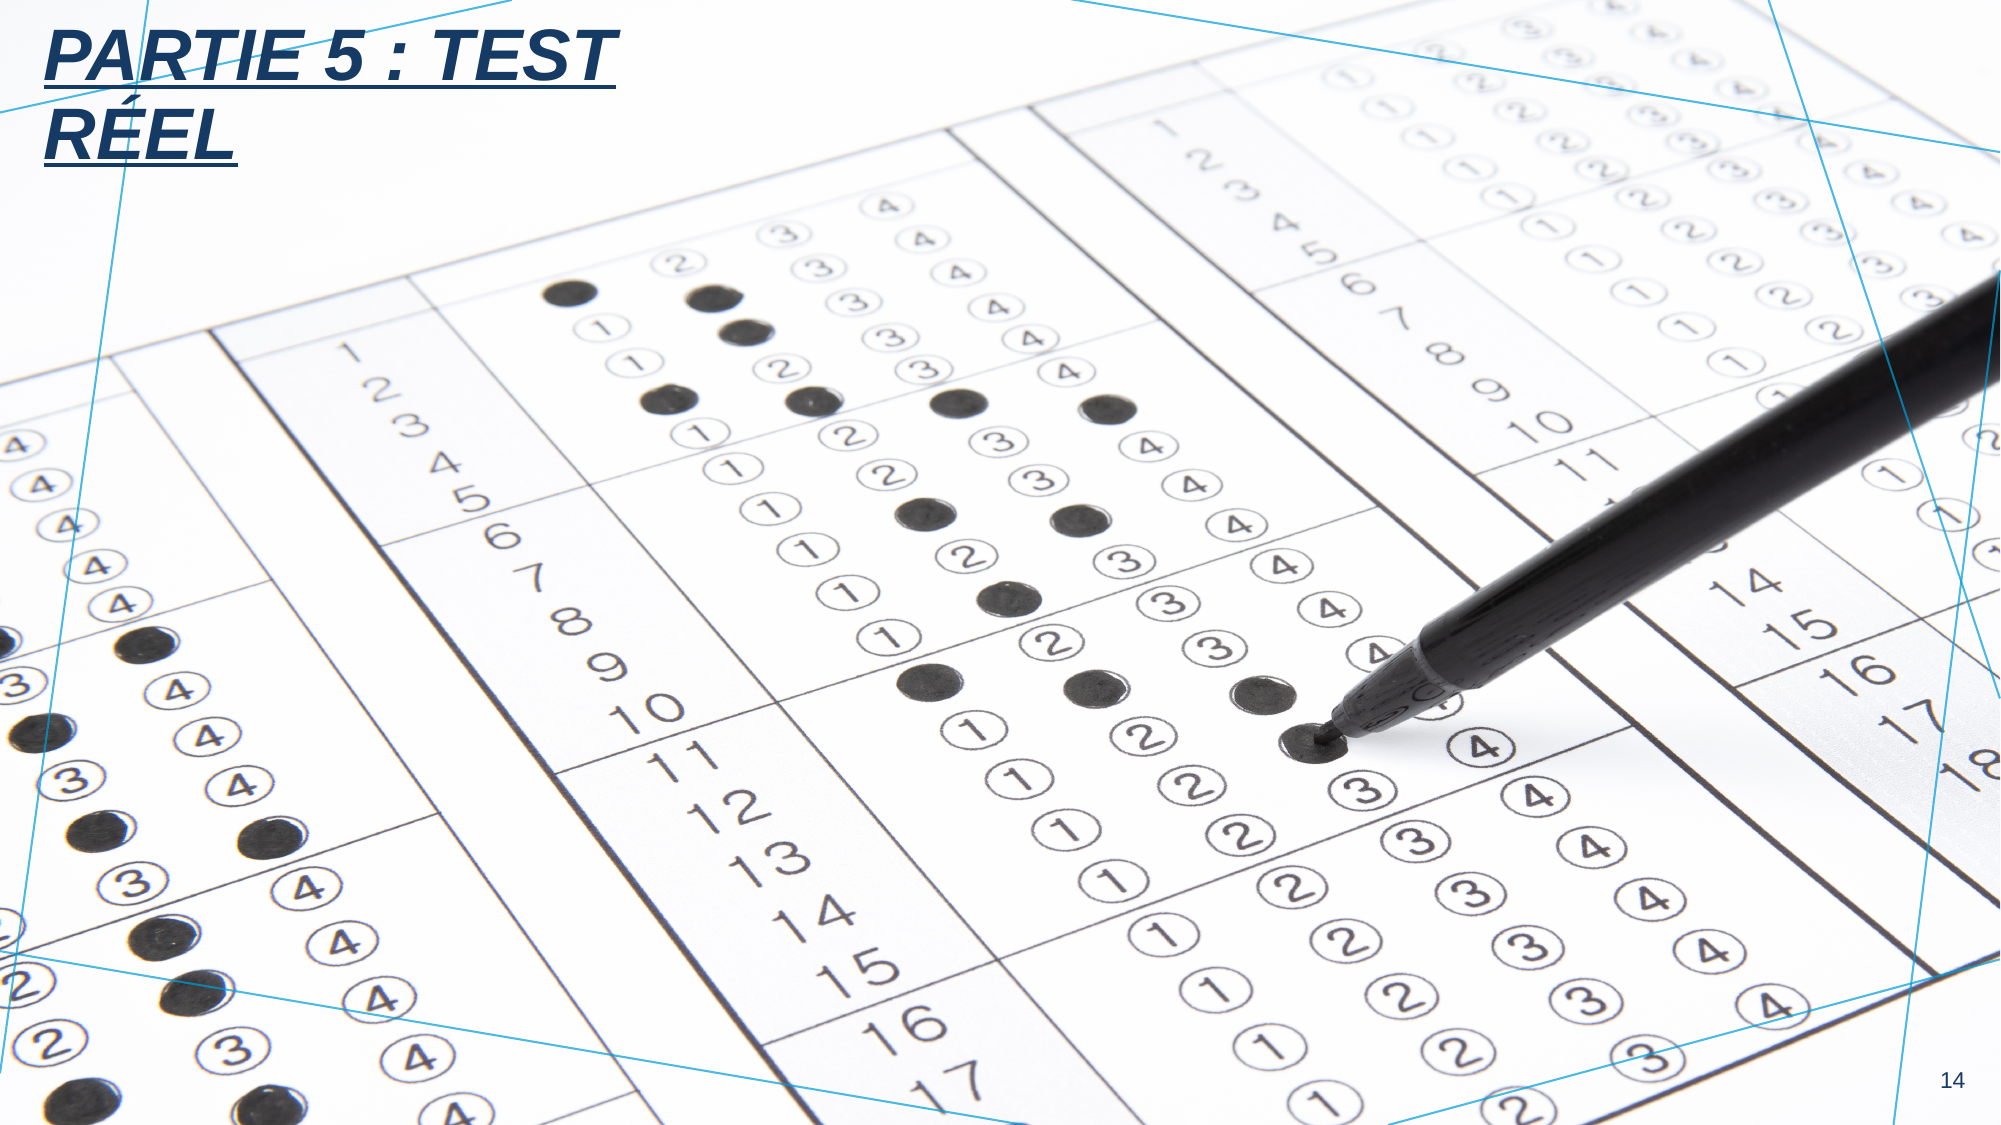

# Partie 5 : Test réel
14